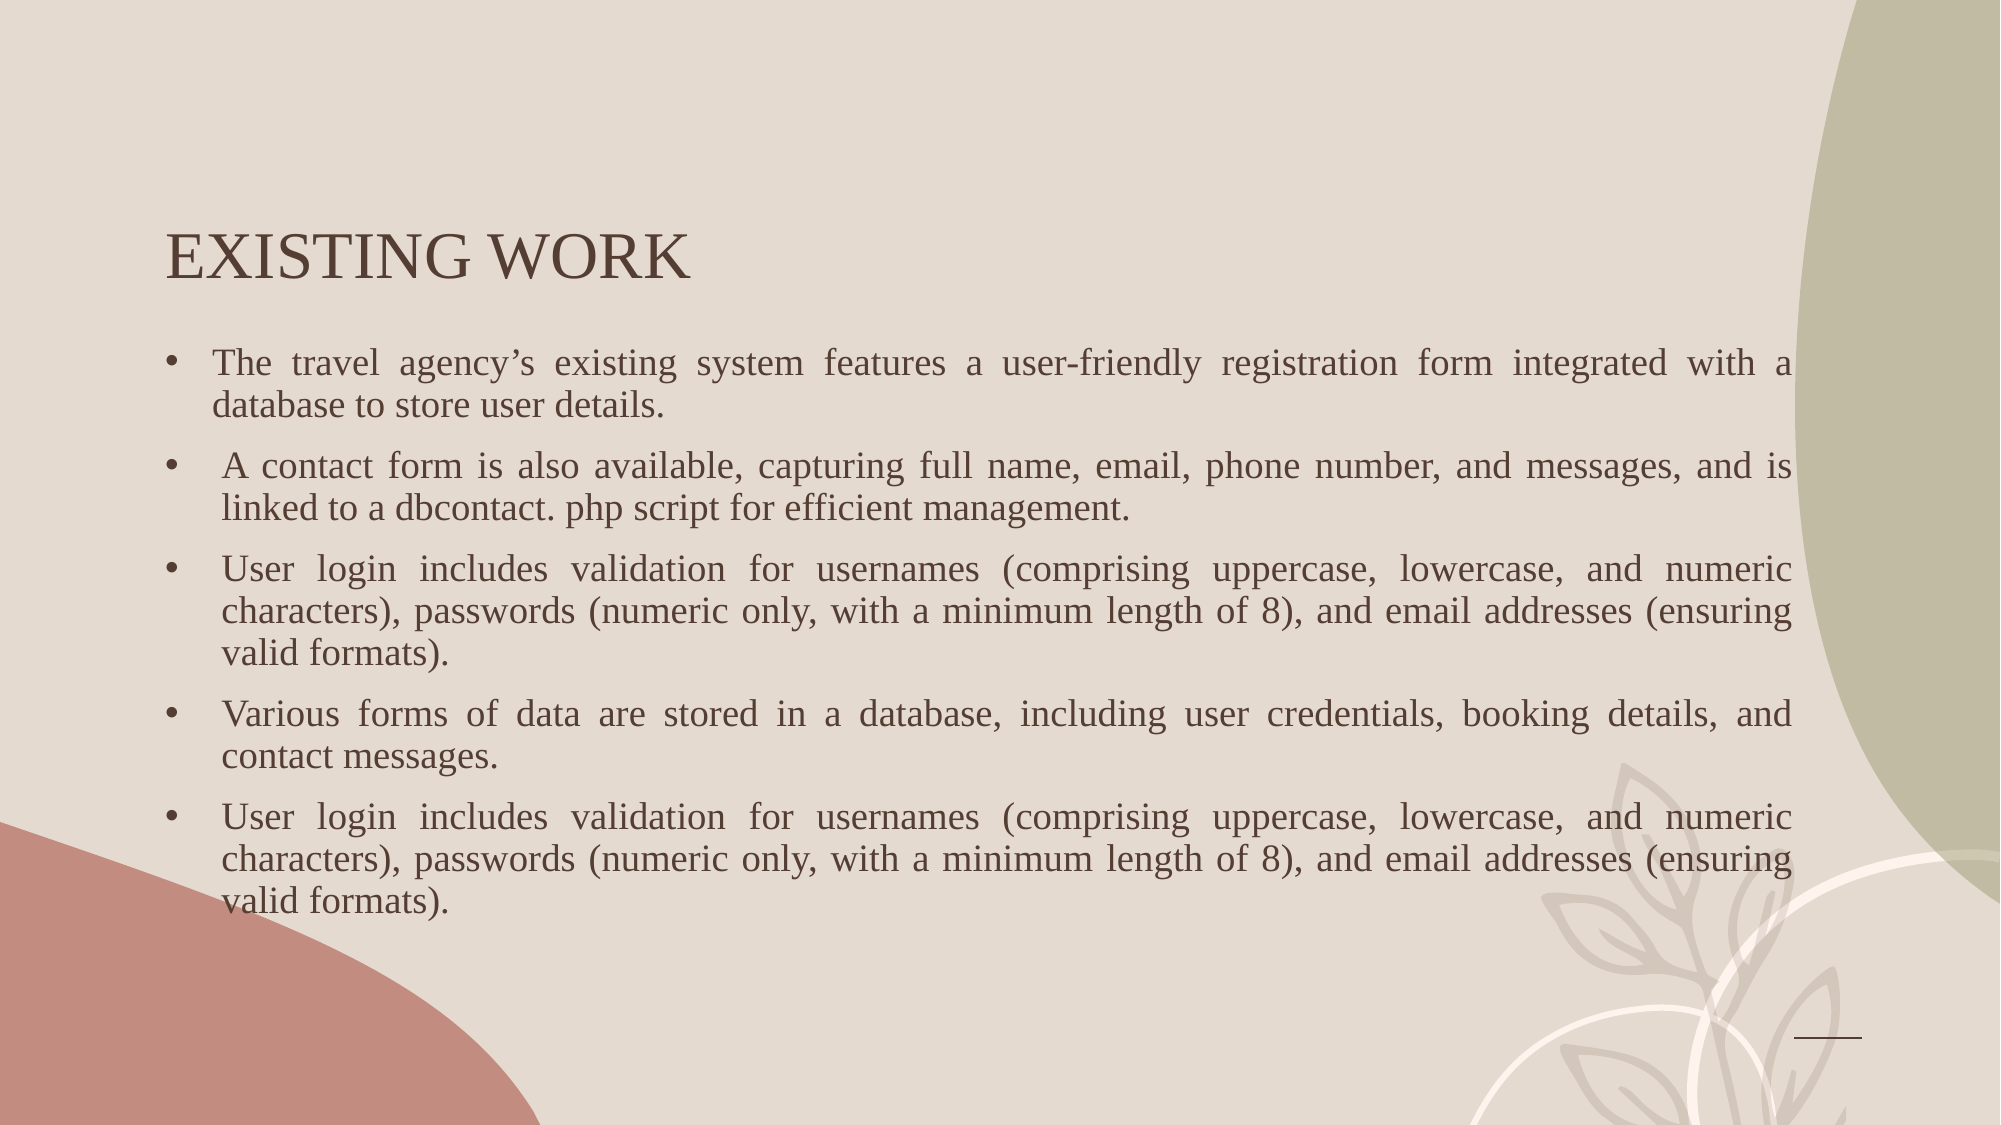

# EXISTING WORK
The travel agency’s existing system features a user-friendly registration form integrated with a database to store user details.
A contact form is also available, capturing full name, email, phone number, and messages, and is linked to a dbcontact. php script for efficient management.
User login includes validation for usernames (comprising uppercase, lowercase, and numeric characters), passwords (numeric only, with a minimum length of 8), and email addresses (ensuring valid formats).
Various forms of data are stored in a database, including user credentials, booking details, and contact messages.
User login includes validation for usernames (comprising uppercase, lowercase, and numeric characters), passwords (numeric only, with a minimum length of 8), and email addresses (ensuring valid formats).